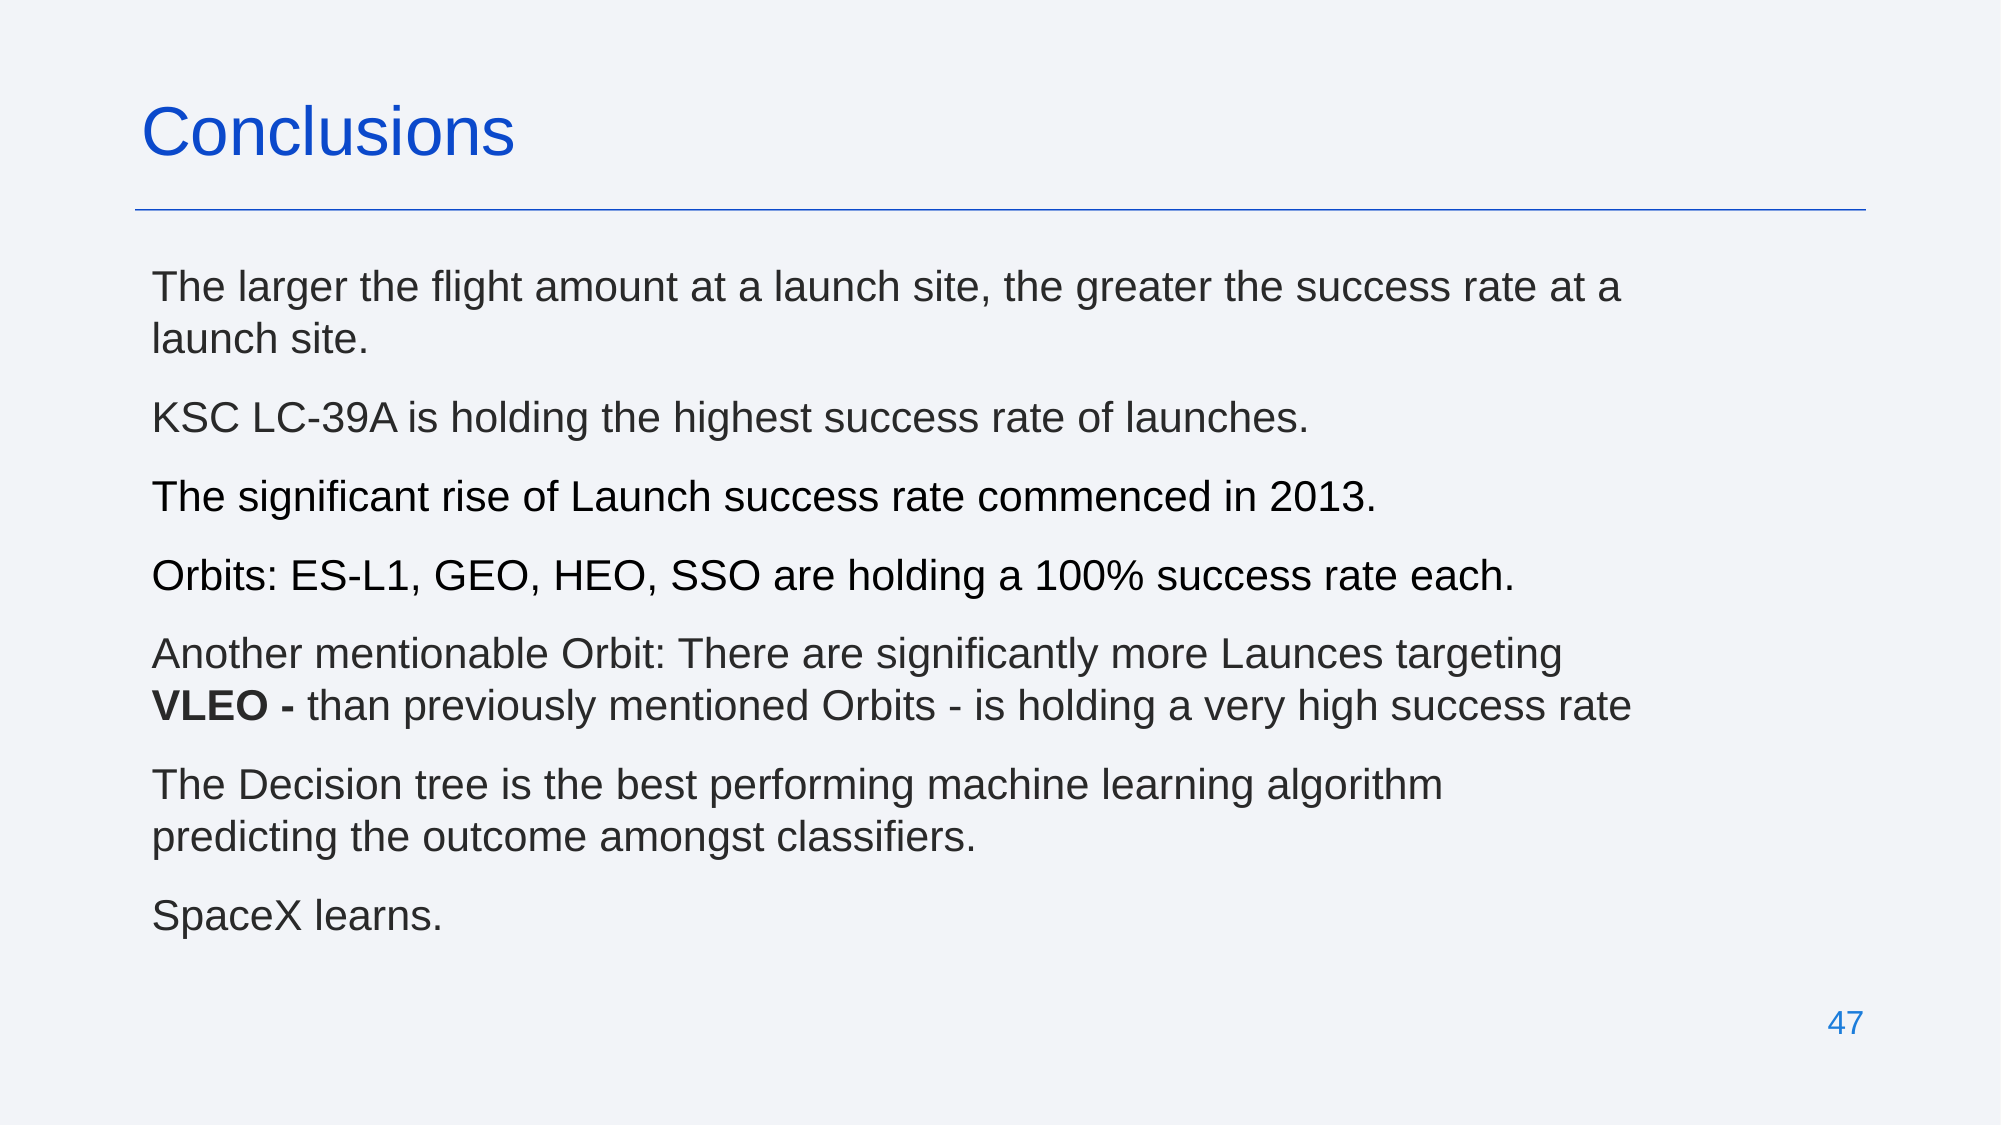

Conclusions
The larger the flight amount at a launch site, the greater the success rate at a launch site.
KSC LC-39A is holding the highest success rate of launches.
The significant rise of Launch success rate commenced in 2013.
Orbits: ES-L1, GEO, HEO, SSO are holding a 100% success rate each.
Another mentionable Orbit: There are significantly more Launces targeting VLEO - than previously mentioned Orbits - is holding a very high success rate
The Decision tree is the best performing machine learning algorithm predicting the outcome amongst classifiers.
SpaceX learns.
47